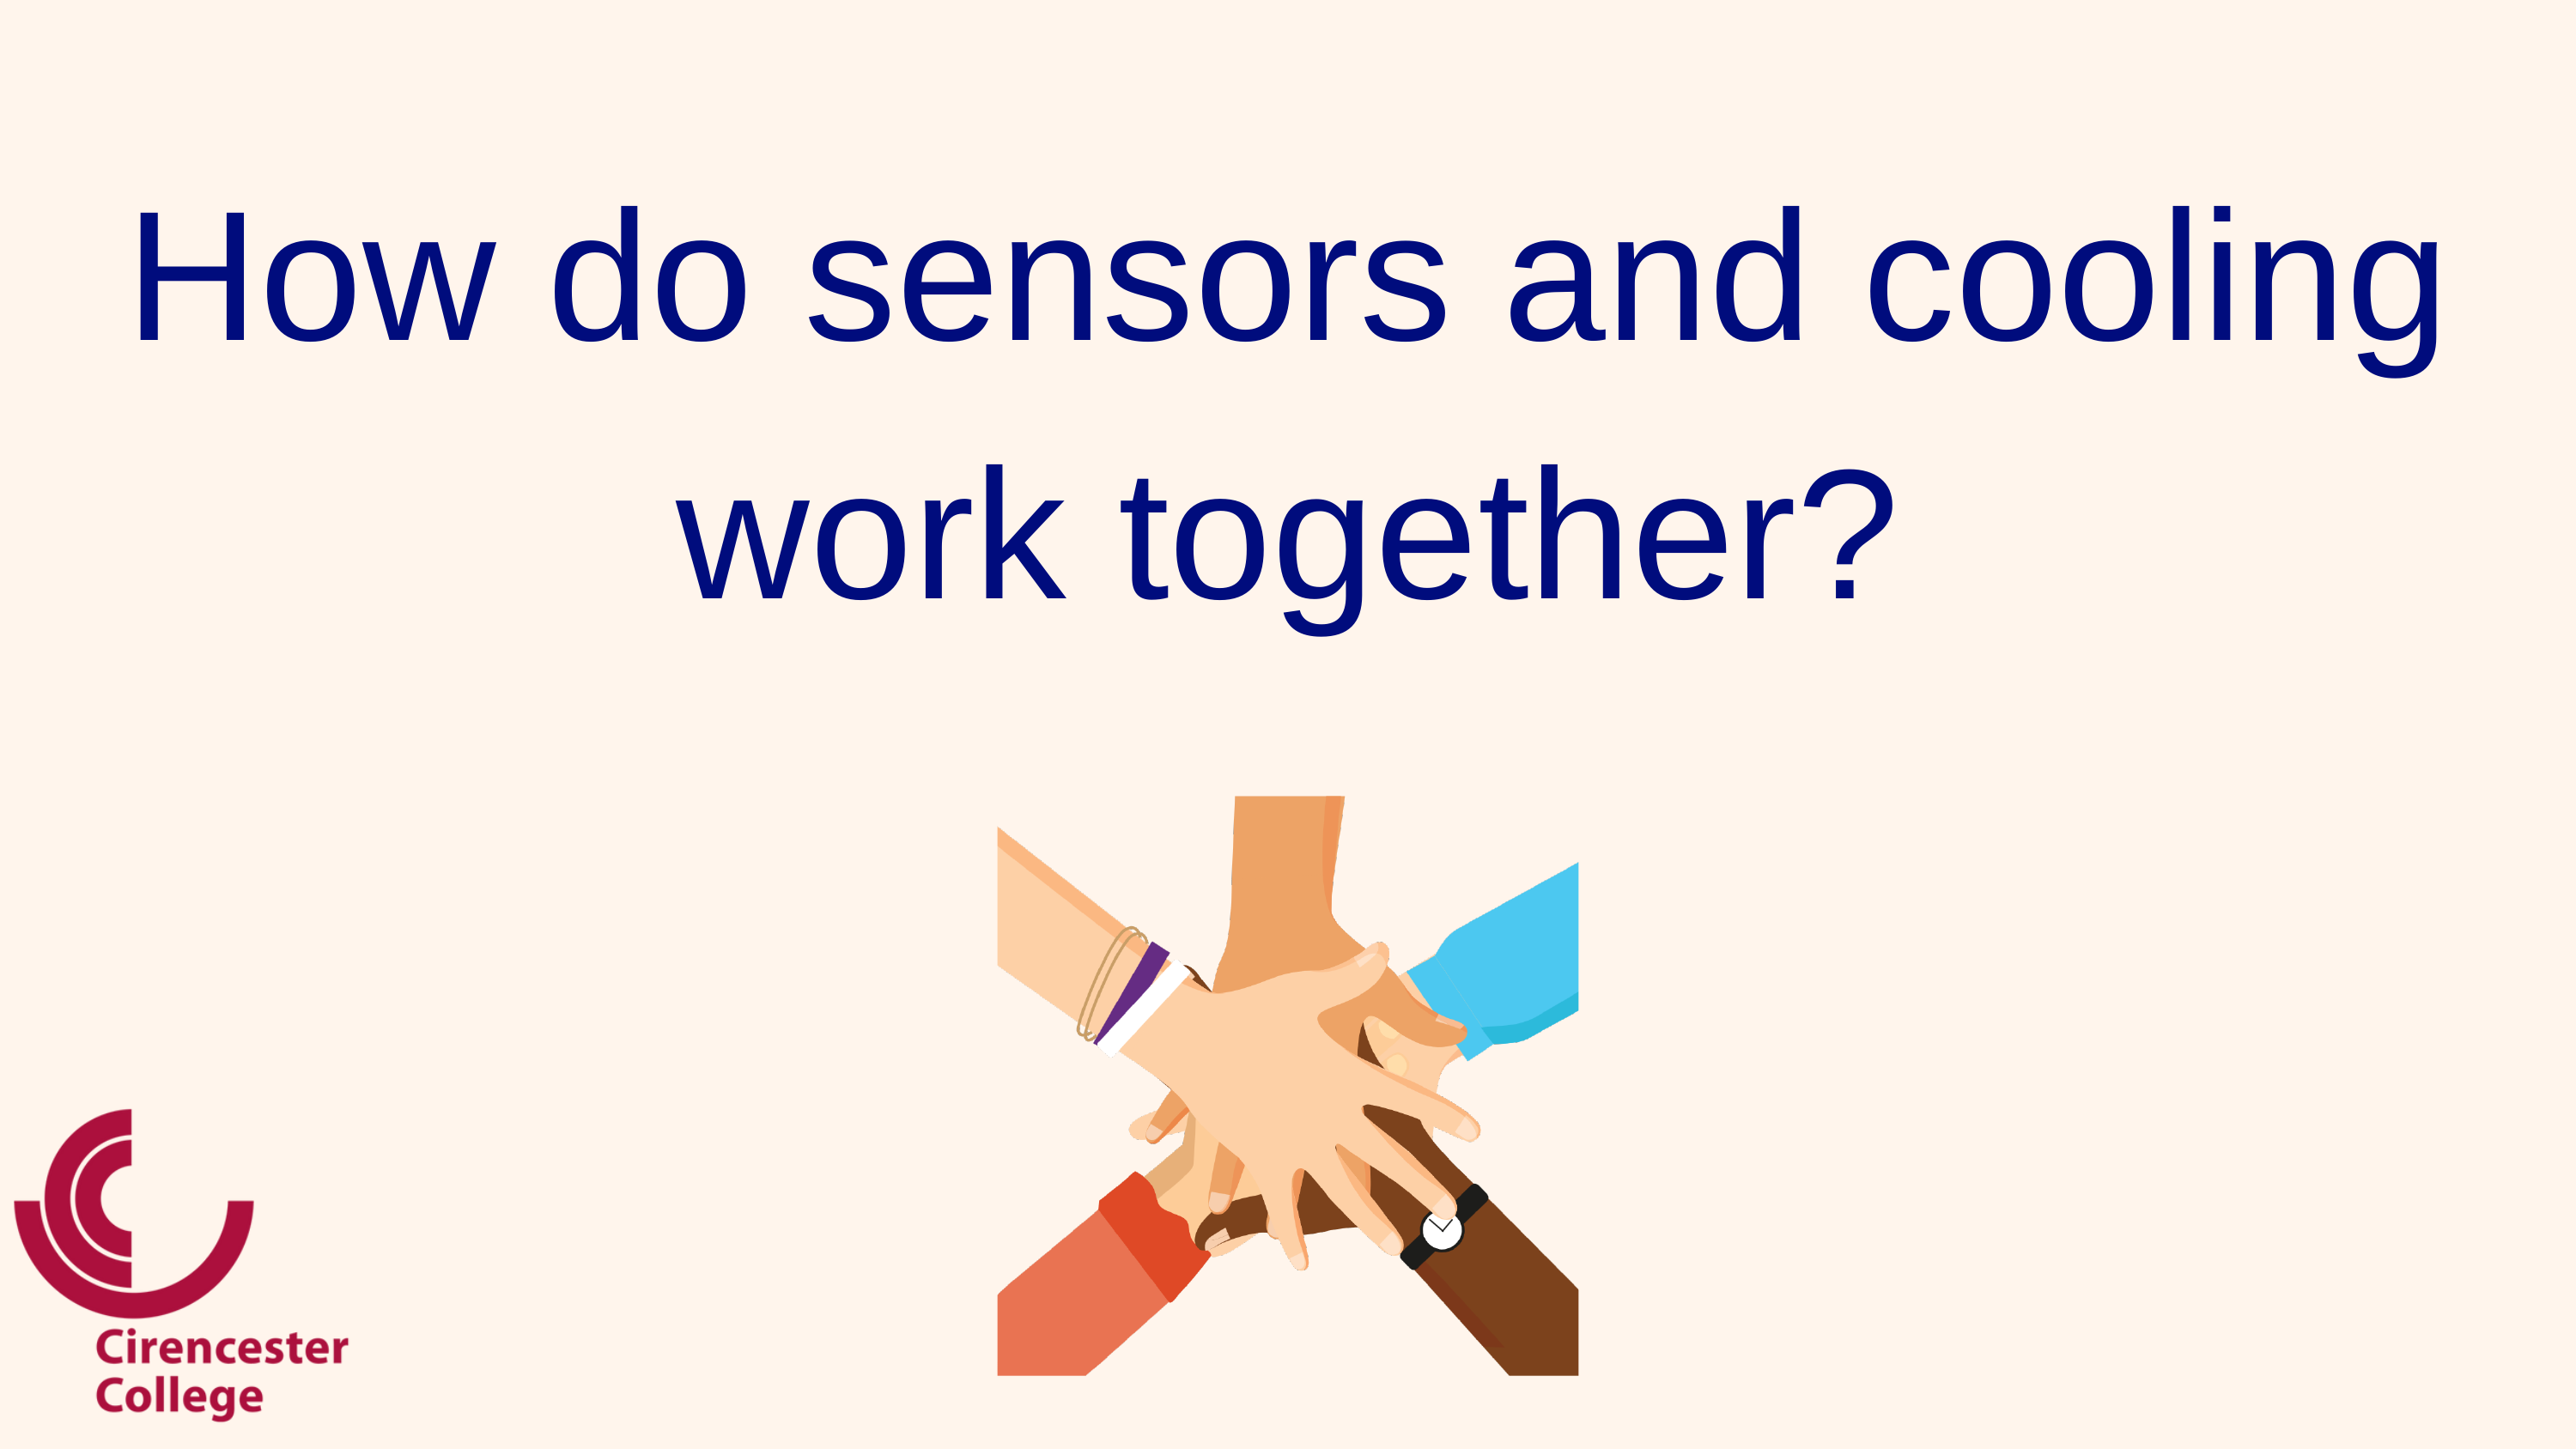

How do sensors and cooling work together?